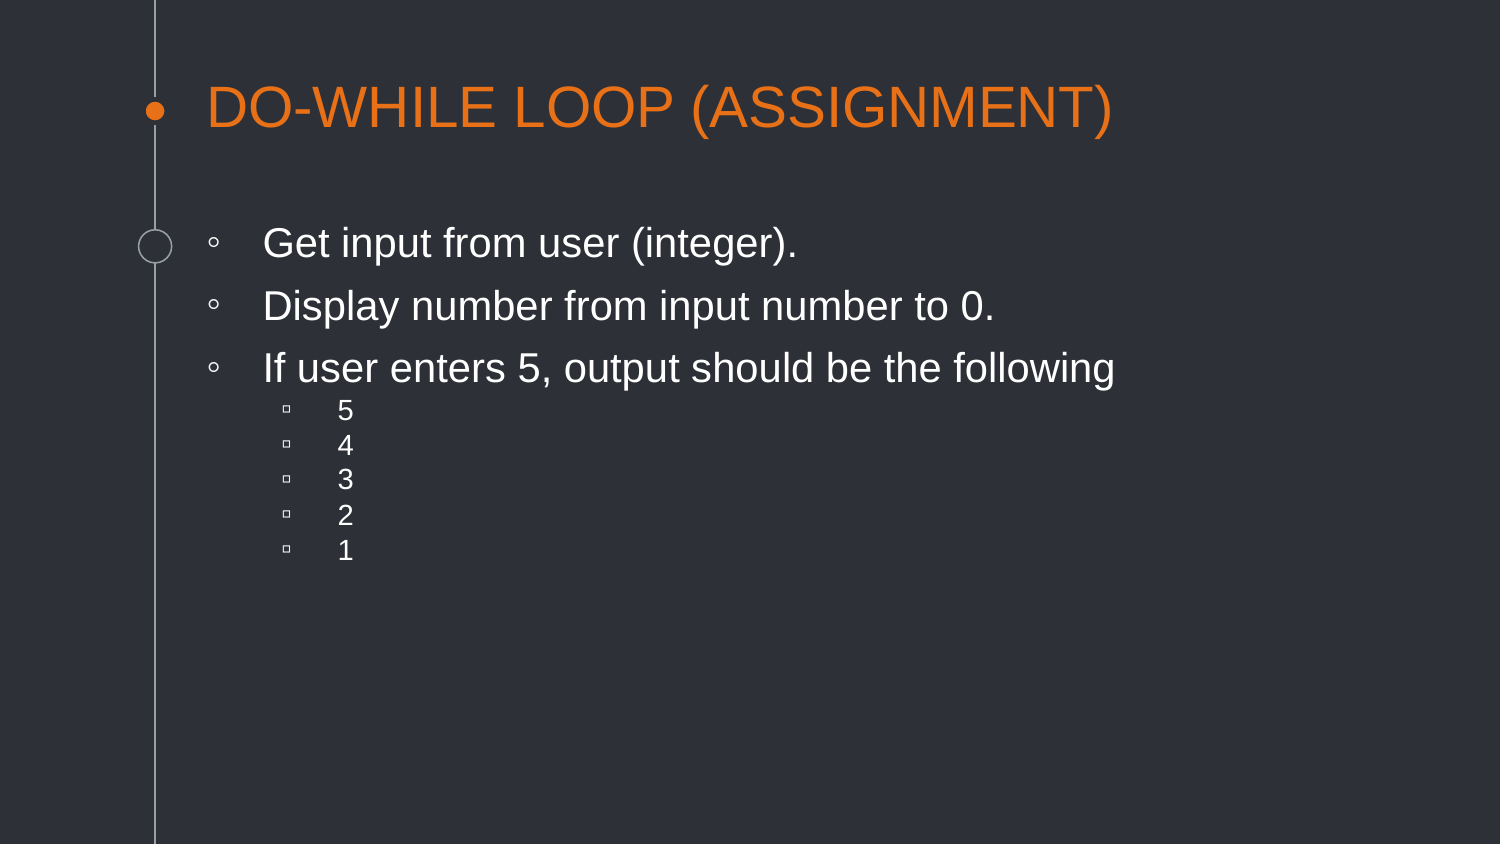

# DO-WHILE LOOP (ASSIGNMENT)
Get input from user (integer).
Display number from input number to 0.
If user enters 5, output should be the following
5
4
3
2
1